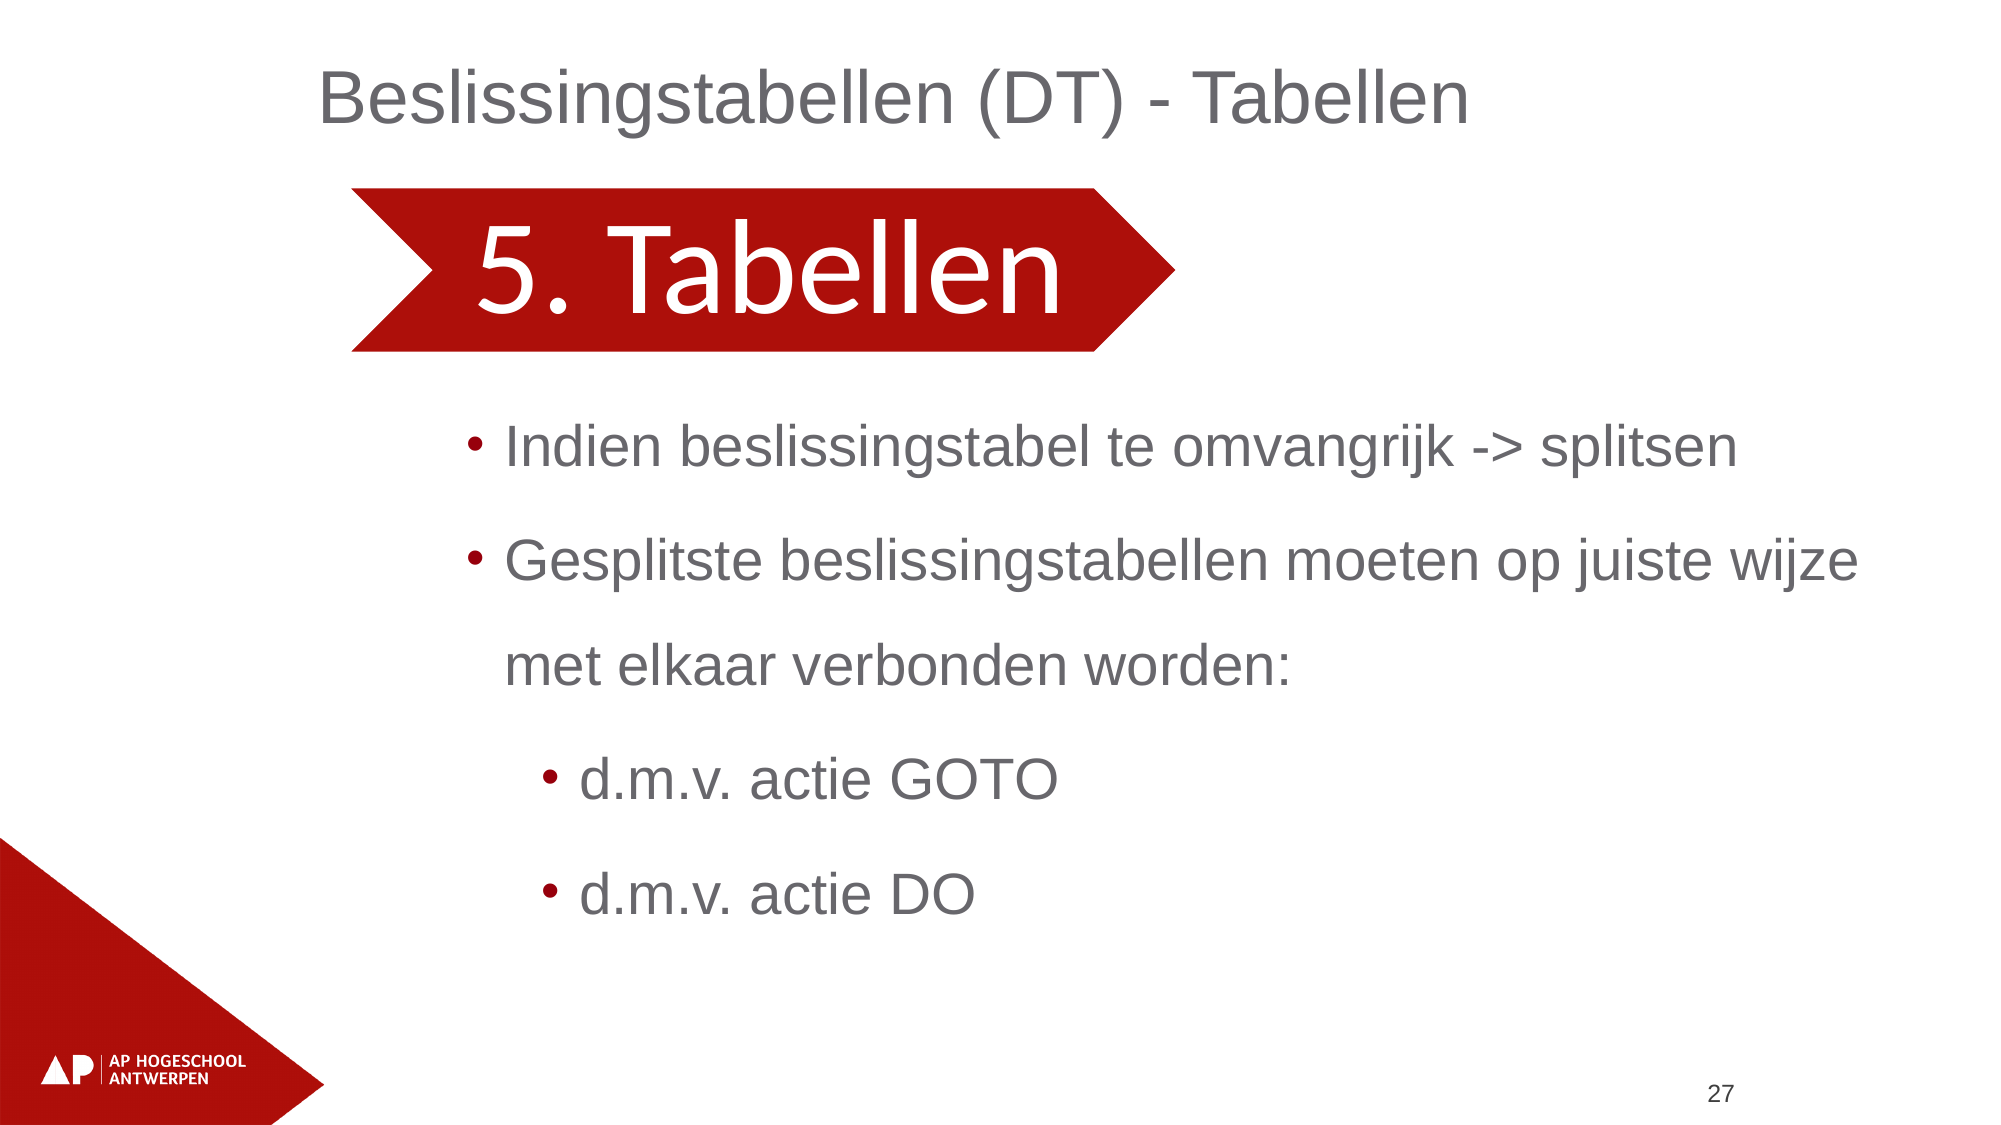

Beslissingstabellen (DT) - Tabellen
5. Tabellen

Indien beslissingstabel te omvangrijk -> splitsen
Gesplitste beslissingstabellen moeten op juiste wijze met elkaar verbonden worden:
d.m.v. actie GOTO
d.m.v. actie DO
27